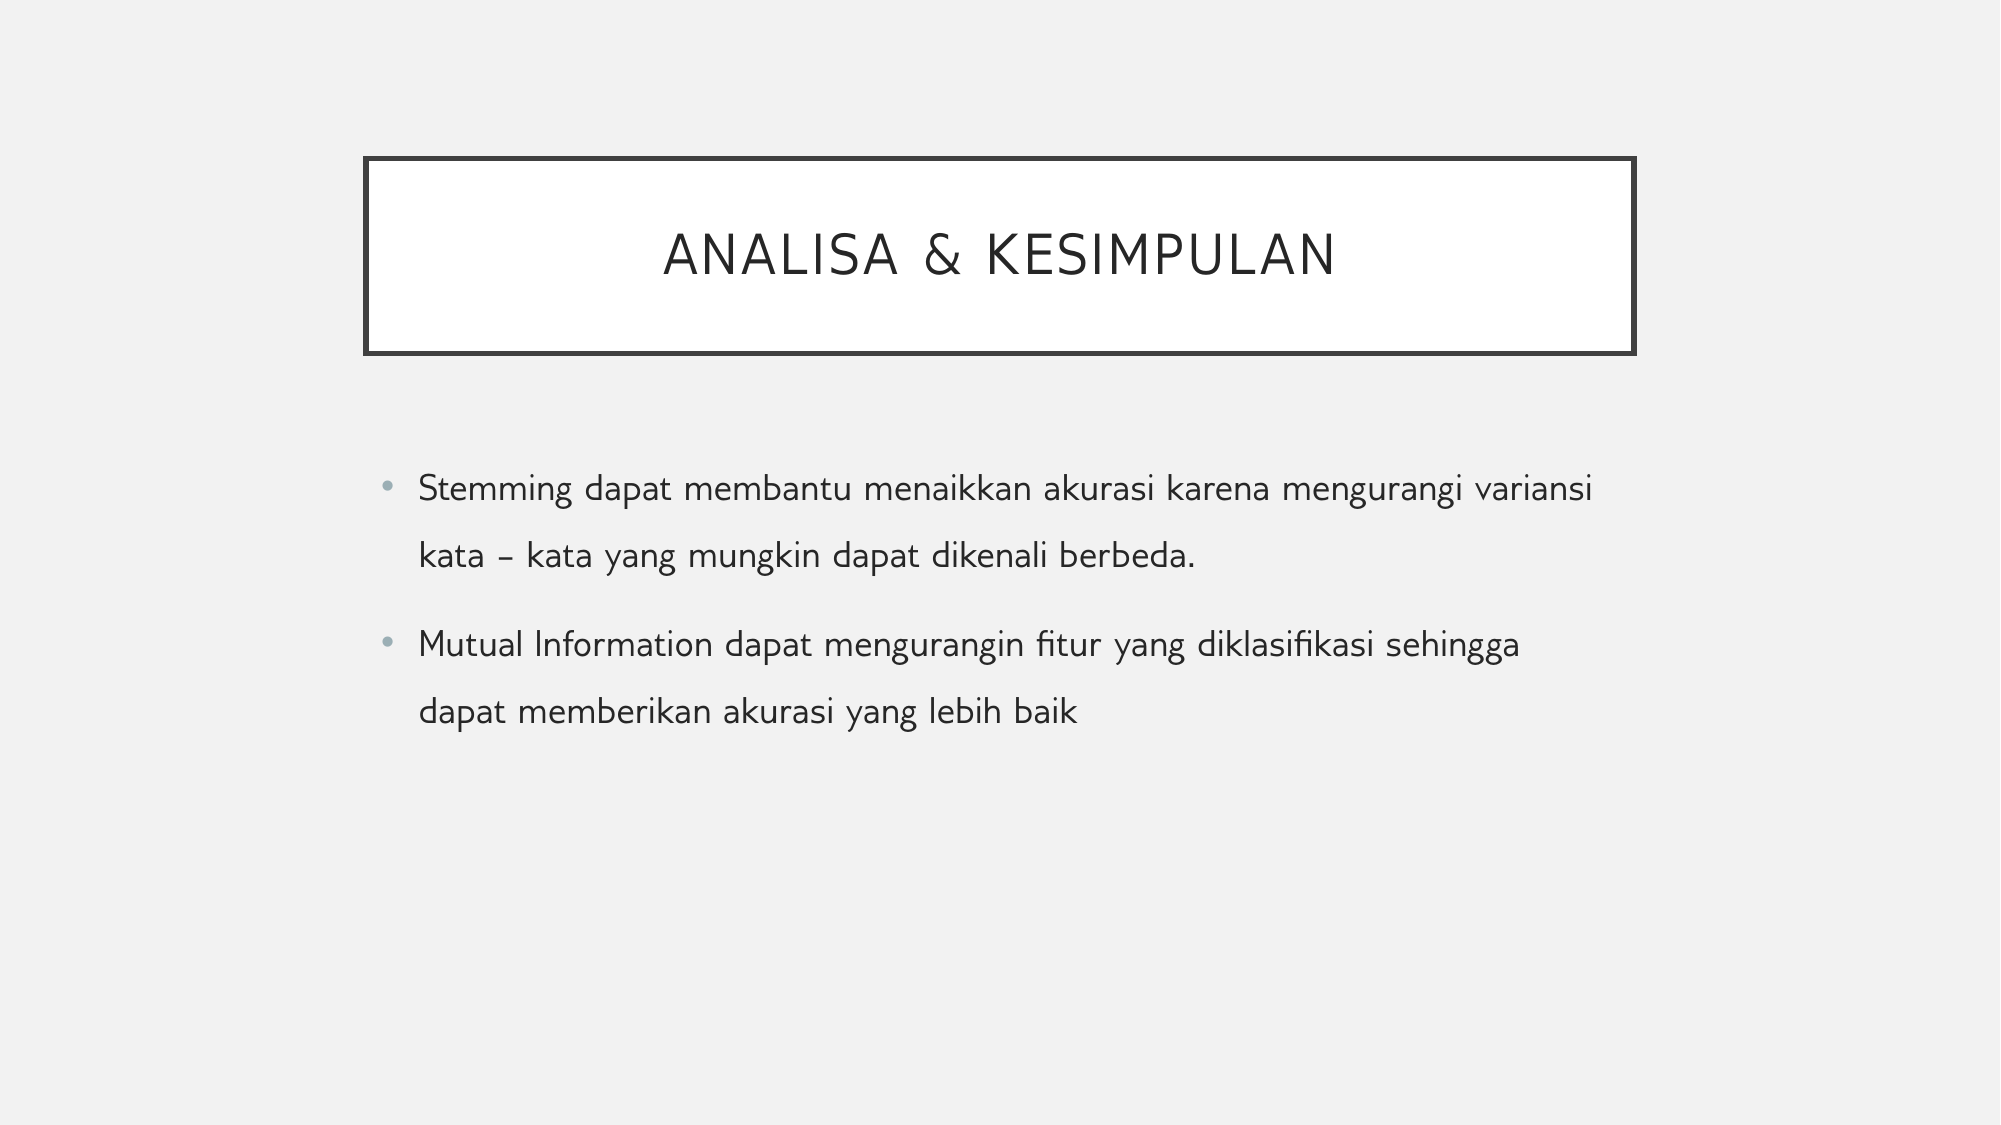

# Analisa & kesimpulan
Stemming dapat membantu menaikkan akurasi karena mengurangi variansi kata – kata yang mungkin dapat dikenali berbeda.
Mutual Information dapat mengurangin fitur yang diklasifikasi sehingga dapat memberikan akurasi yang lebih baik